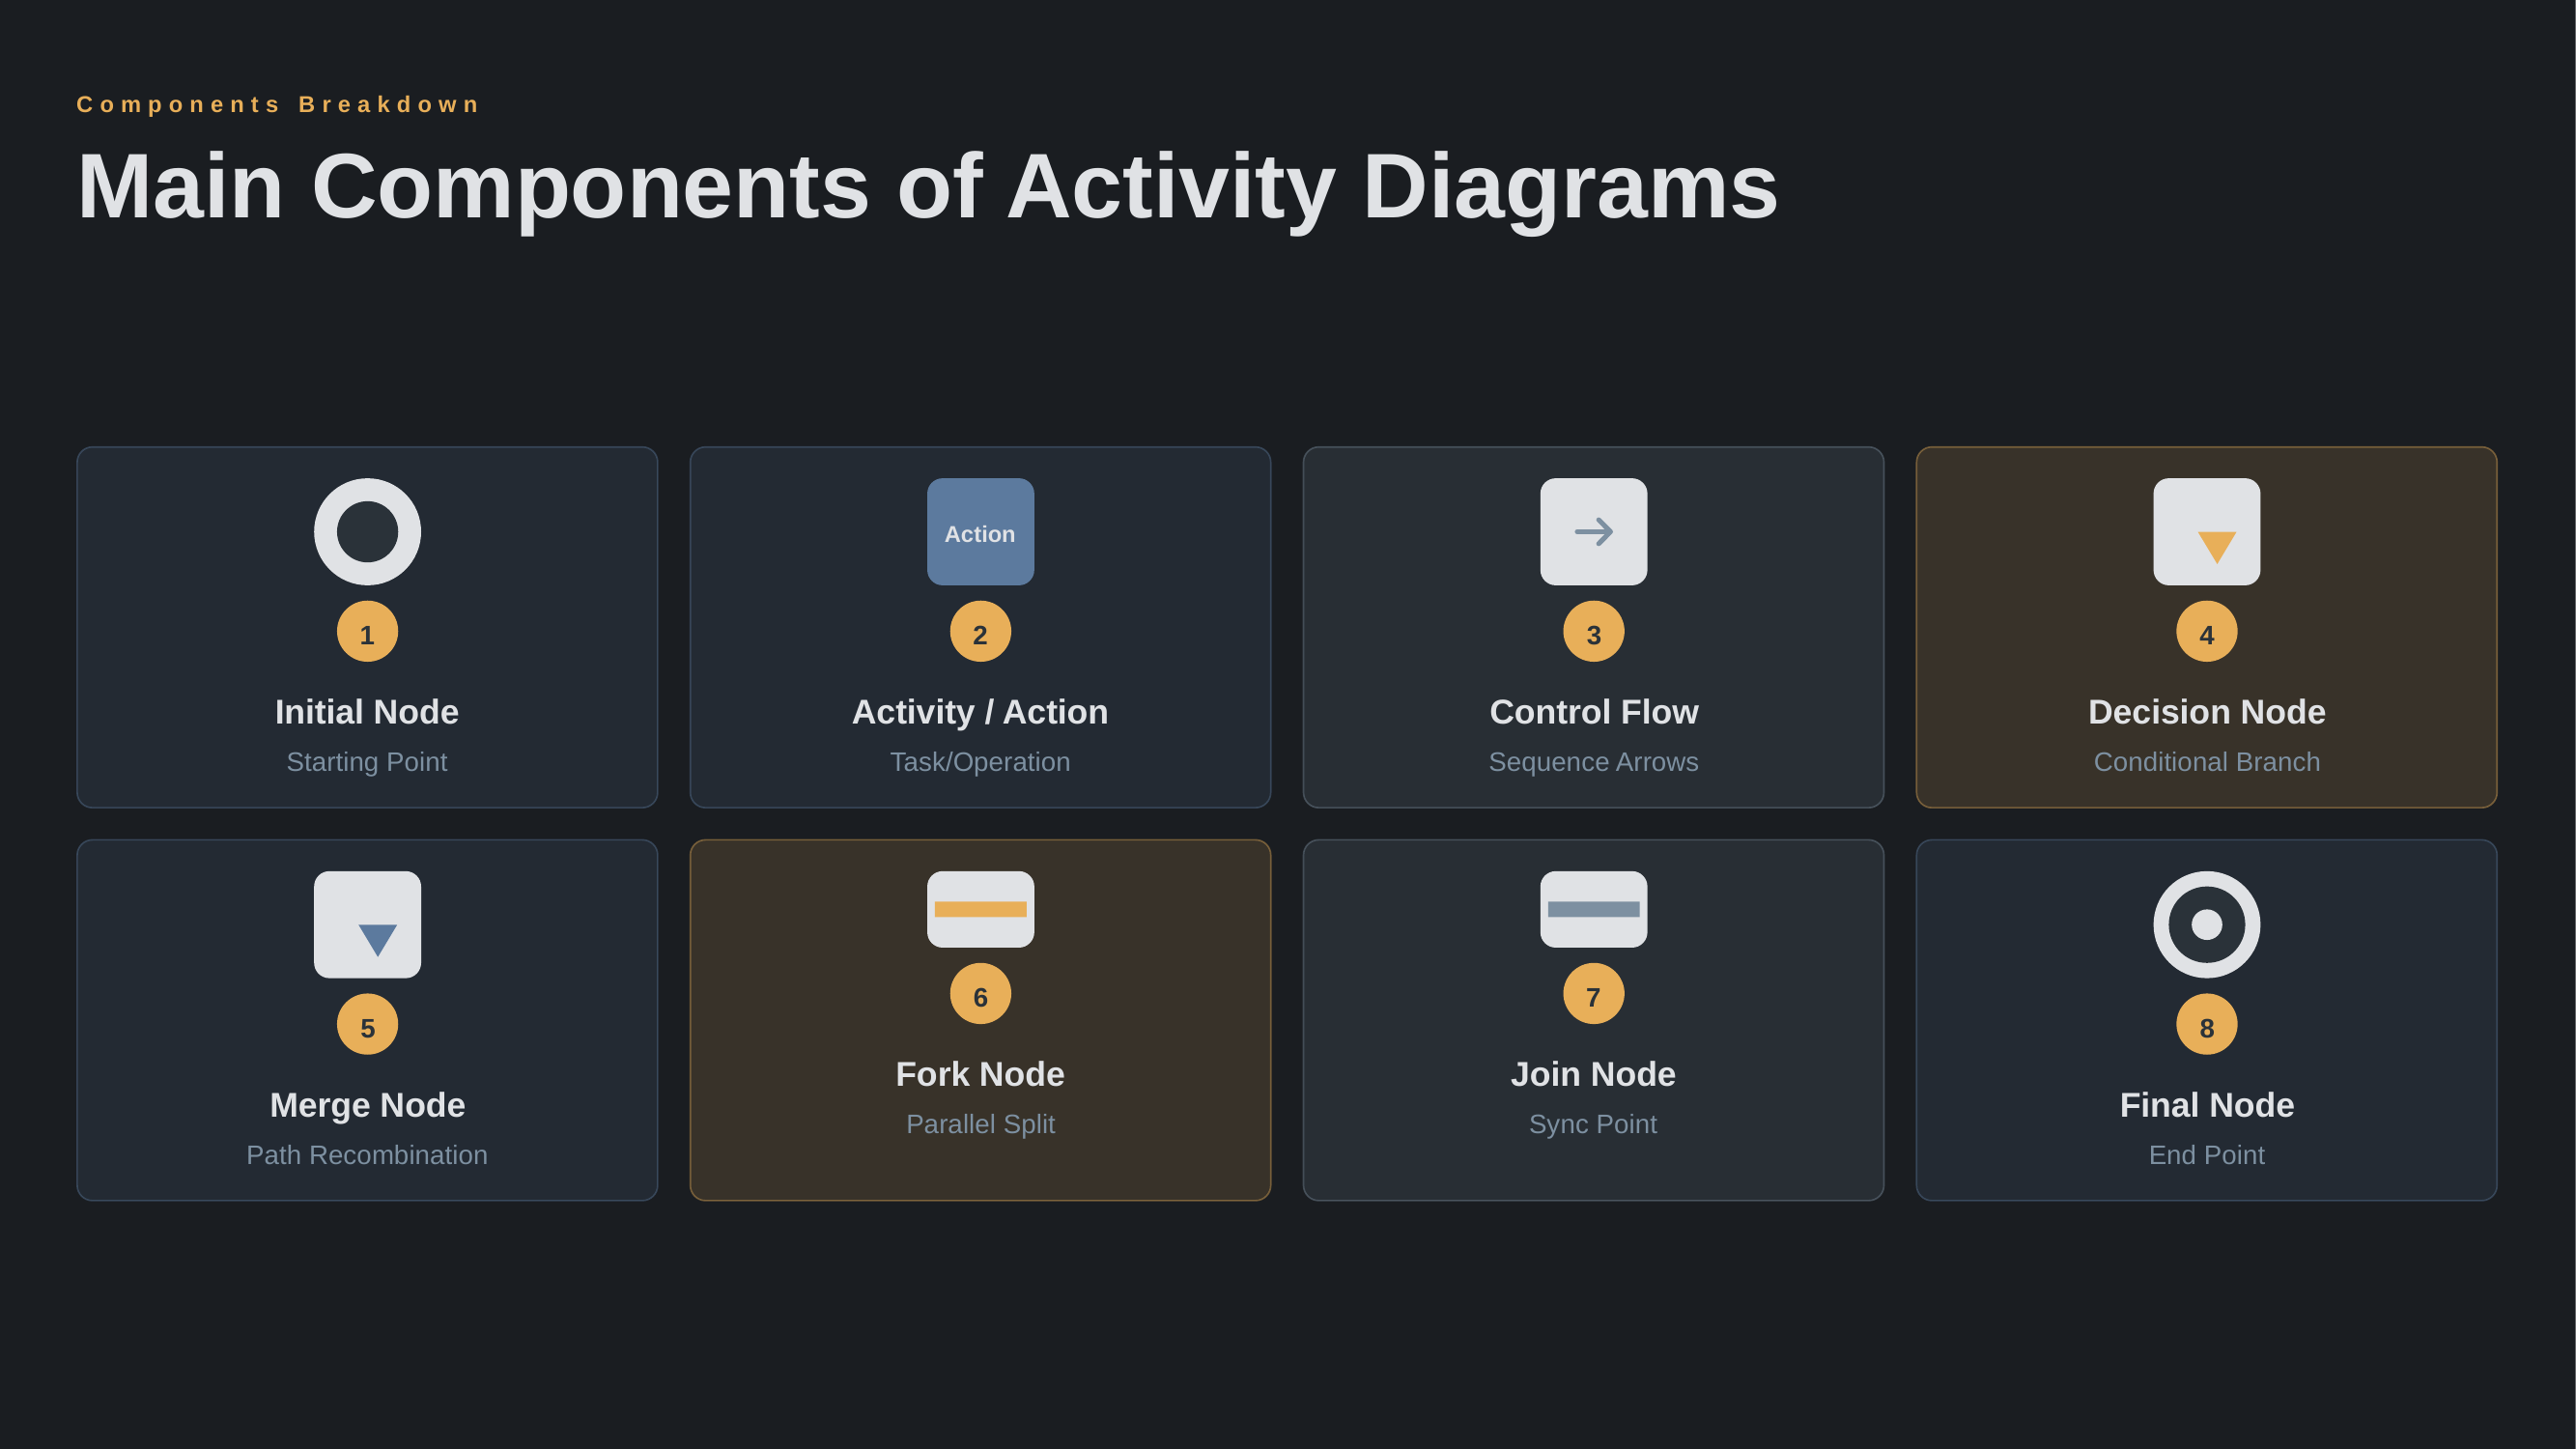

Components Breakdown
Main Components of Activity Diagrams

Action

1
2
3
4
Initial Node
Activity / Action
Control Flow
Decision Node
Starting Point
Task/Operation
Sequence Arrows
Conditional Branch

6
7

5
8
Fork Node
Join Node
Merge Node
Final Node
Parallel Split
Sync Point
Path Recombination
End Point